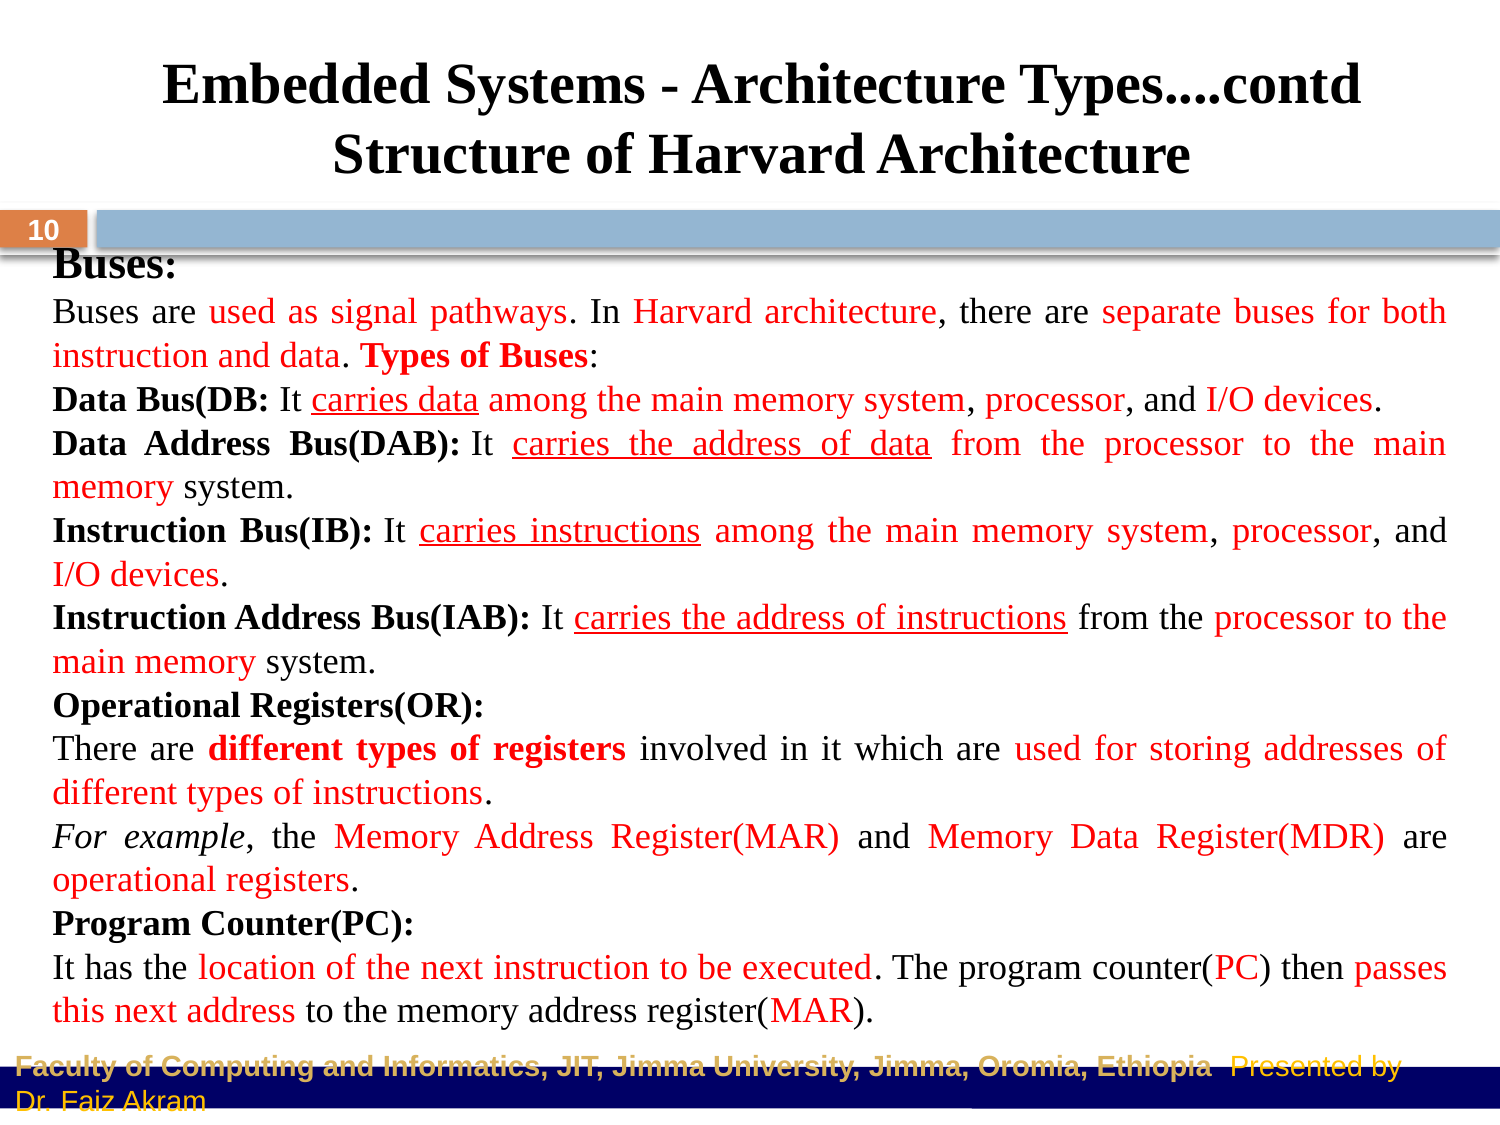

Embedded Systems - Architecture Types....contd
Structure of Harvard Architecture

10
Buses:
Buses are used as signal pathways. In Harvard architecture, there are separate buses for both instruction and data. Types of Buses:
Data Bus(DB: It carries data among the main memory system, processor, and I/O devices.
Data Address Bus(DAB): It carries the address of data from the processor to the main memory system.
Instruction Bus(IB): It carries instructions among the main memory system, processor, and I/O devices.
Instruction Address Bus(IAB): It carries the address of instructions from the processor to the main memory system.
Operational Registers(OR):
There are different types of registers involved in it which are used for storing addresses of different types of instructions.
For example, the Memory Address Register(MAR) and Memory Data Register(MDR) are operational registers.
Program Counter(PC):
It has the location of the next instruction to be executed. The program counter(PC) then passes this next address to the memory address register(MAR).

Faculty of Computing and Informatics, JIT, Jimma University, Jimma, Oromia, Ethiopia  Presented by Dr. Faiz Akram